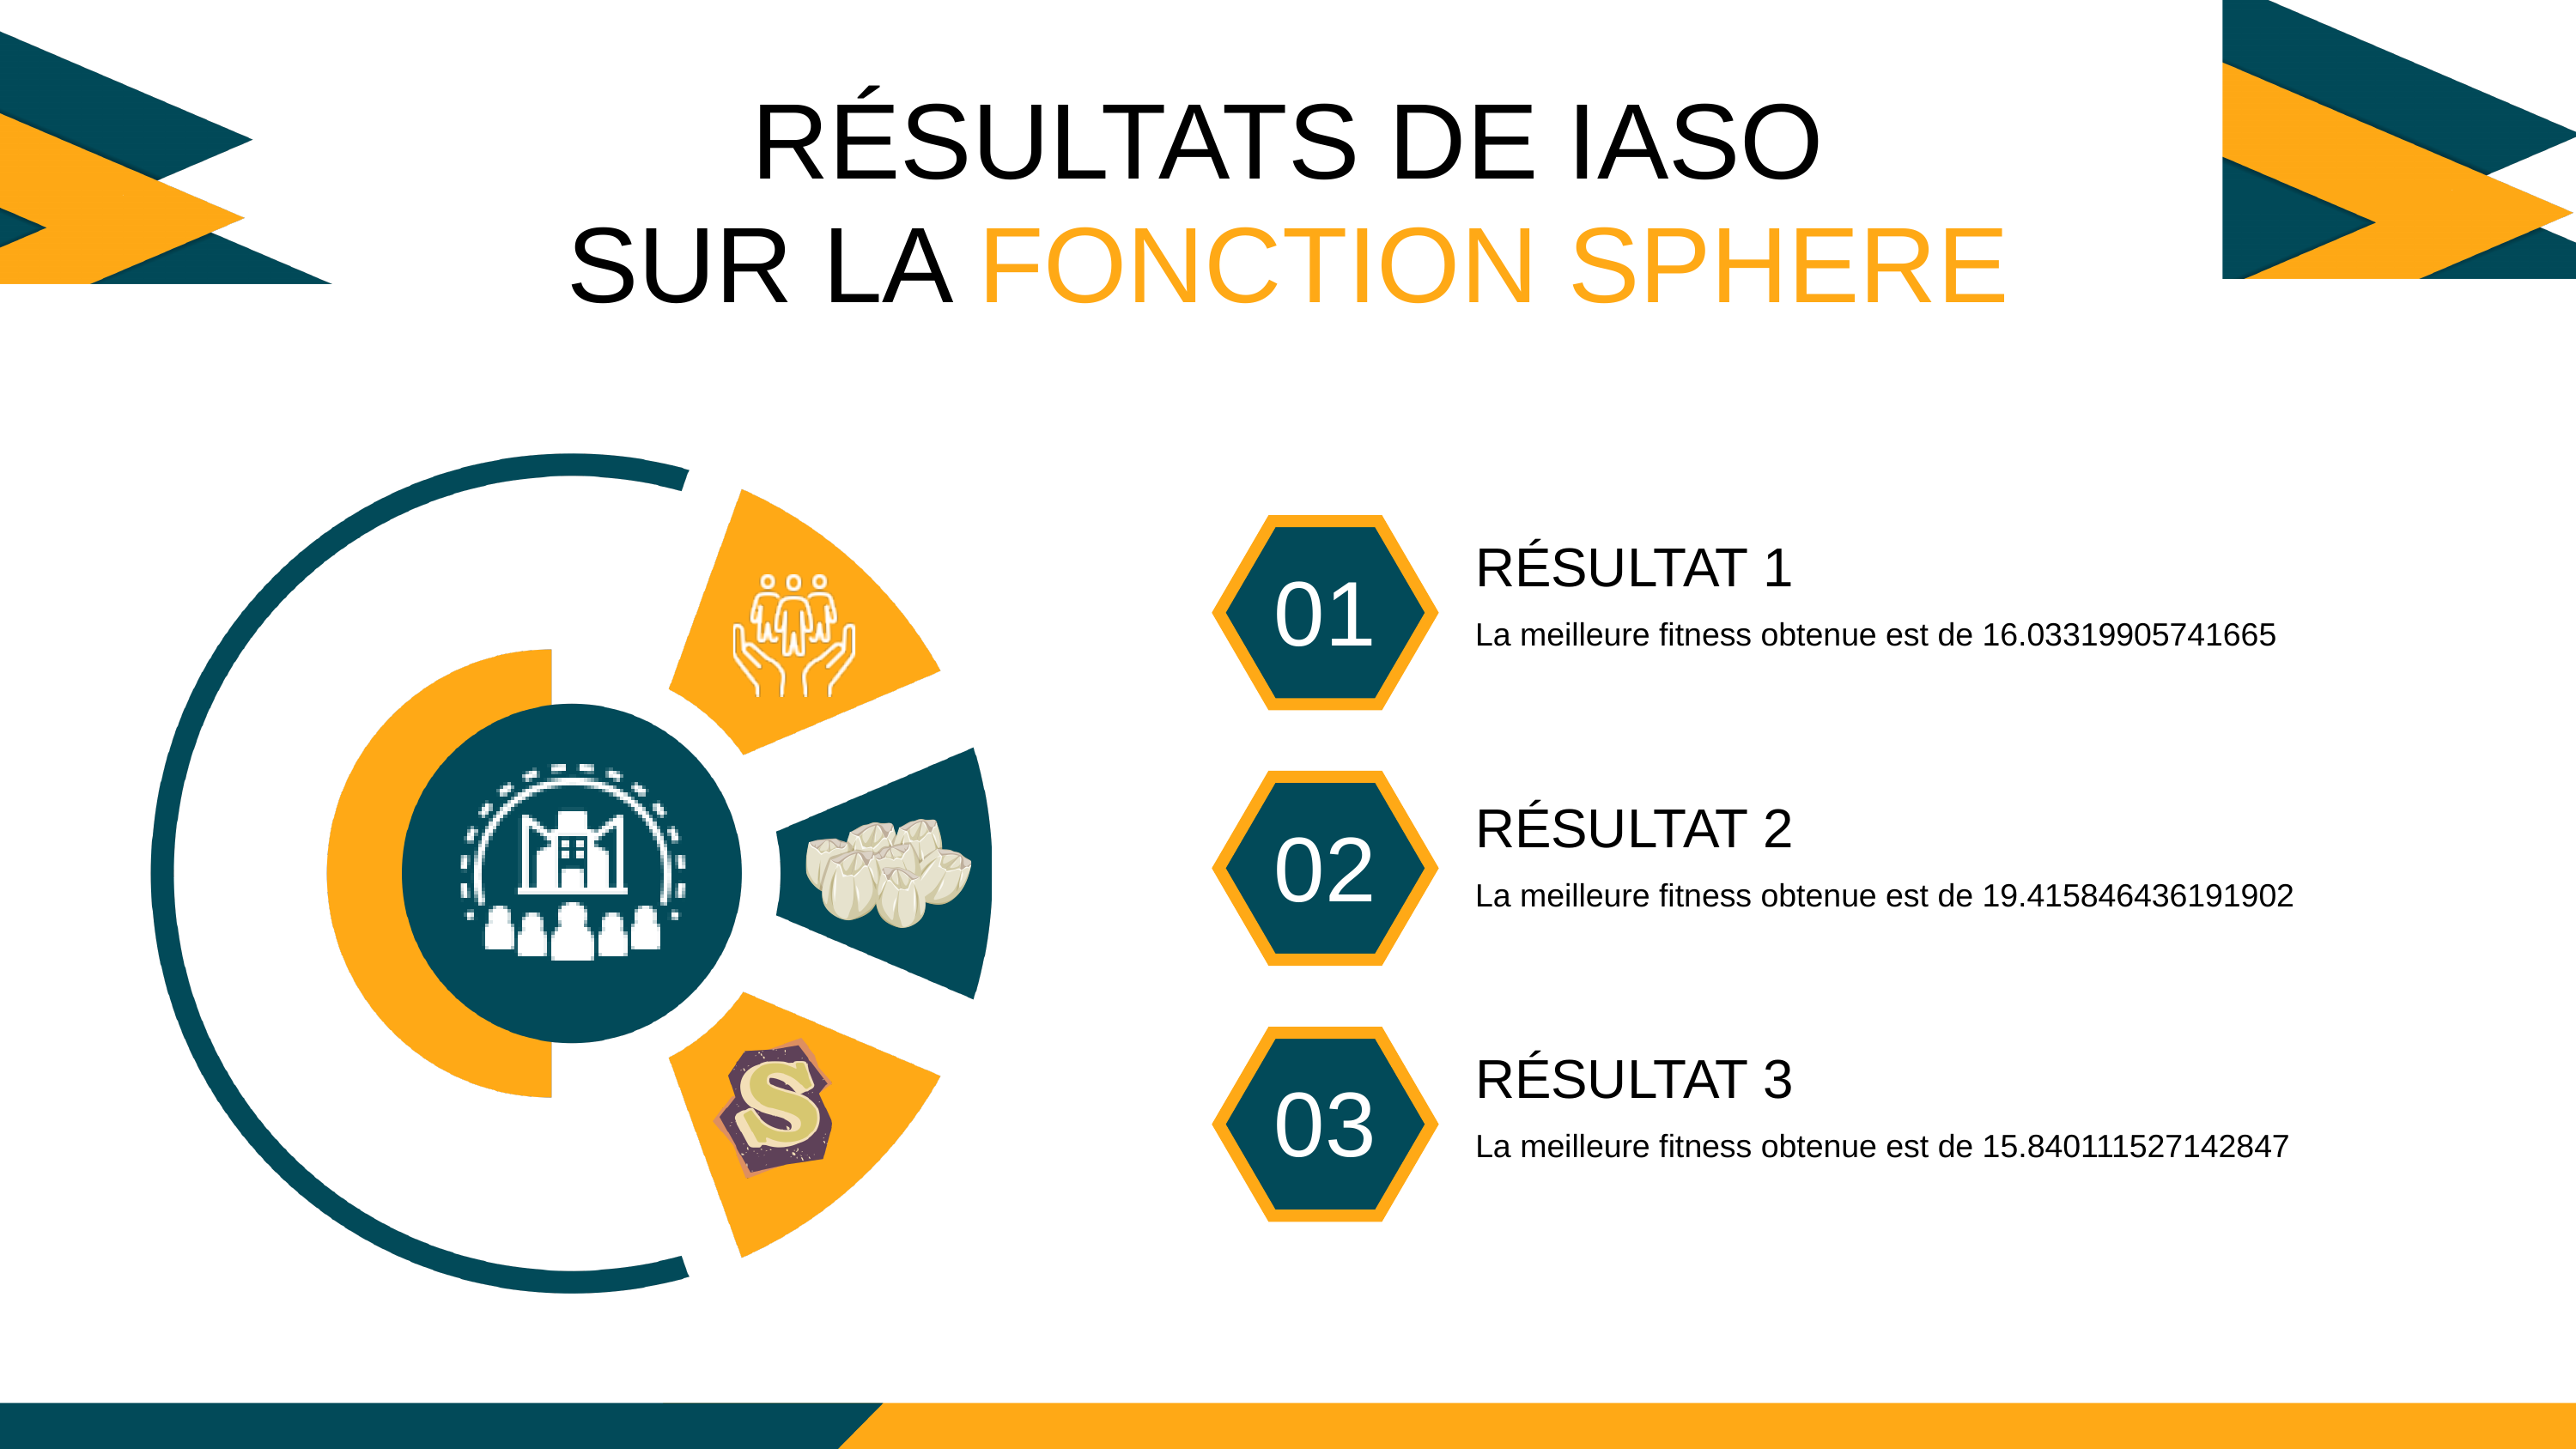

RÉSULTATS DE IASO
SUR LA FONCTION SPHERE

RÉSULTAT 1
01

La meilleure fitness obtenue est de 16.03319905741665

RÉSULTAT 2
02

La meilleure fitness obtenue est de 19.415846436191902

RÉSULTAT 3

03
La meilleure fitness obtenue est de 15.840111527142847